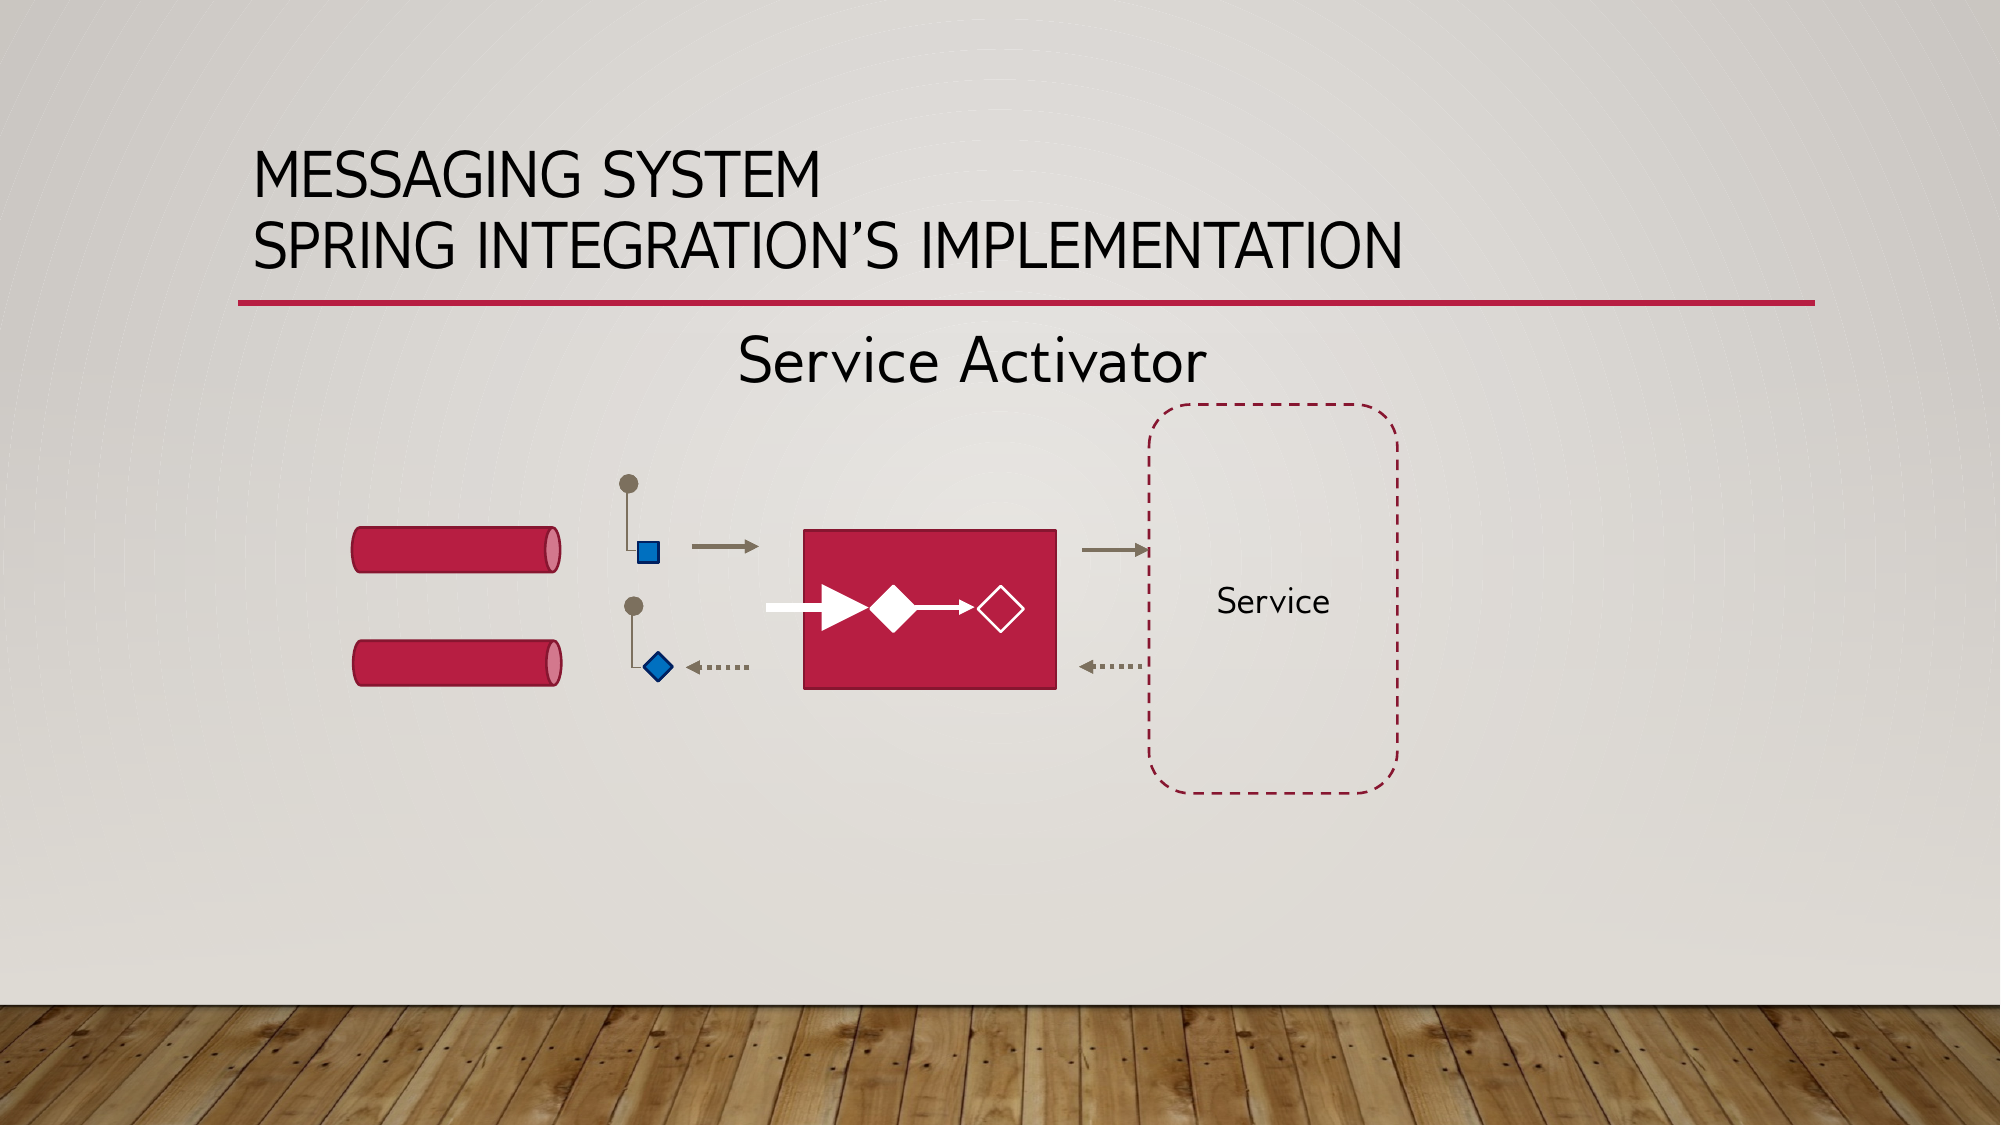

# Messaging System SPRING INTEGRATION’s IMPLEMENTATION
Service Activator

Service